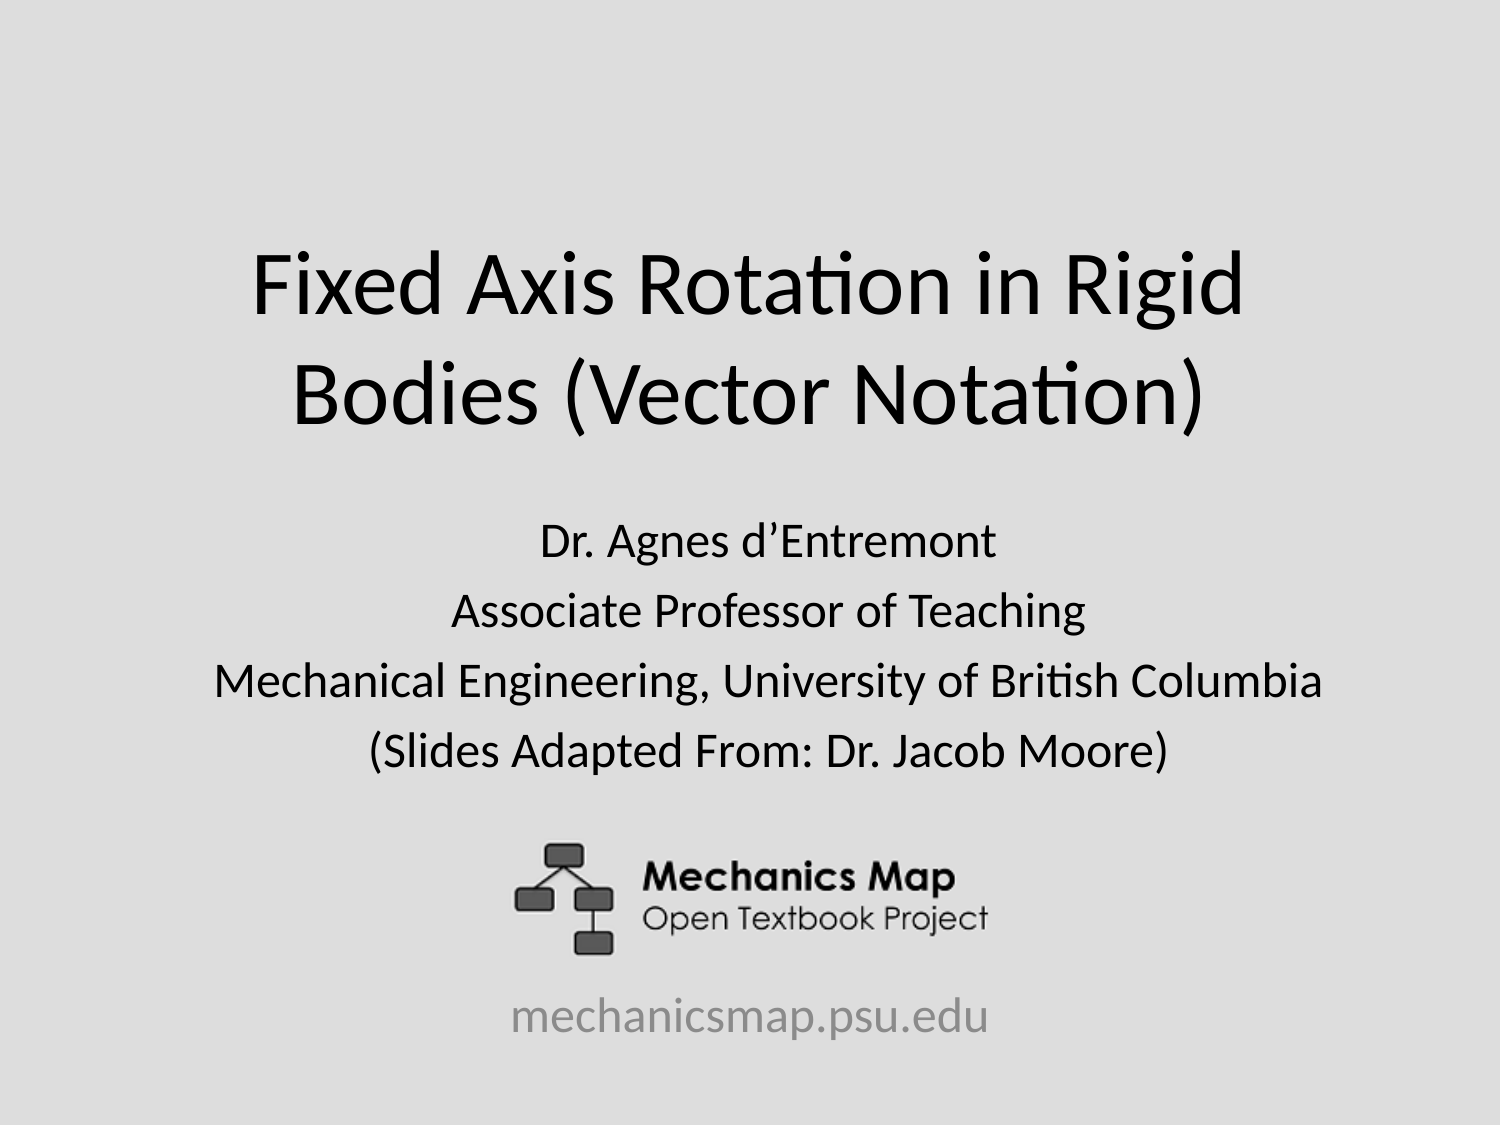

# Fixed Axis Rotation in Rigid Bodies (Vector Notation)
Dr. Agnes d’Entremont
Associate Professor of Teaching
Mechanical Engineering, University of British Columbia
(Slides Adapted From: Dr. Jacob Moore)